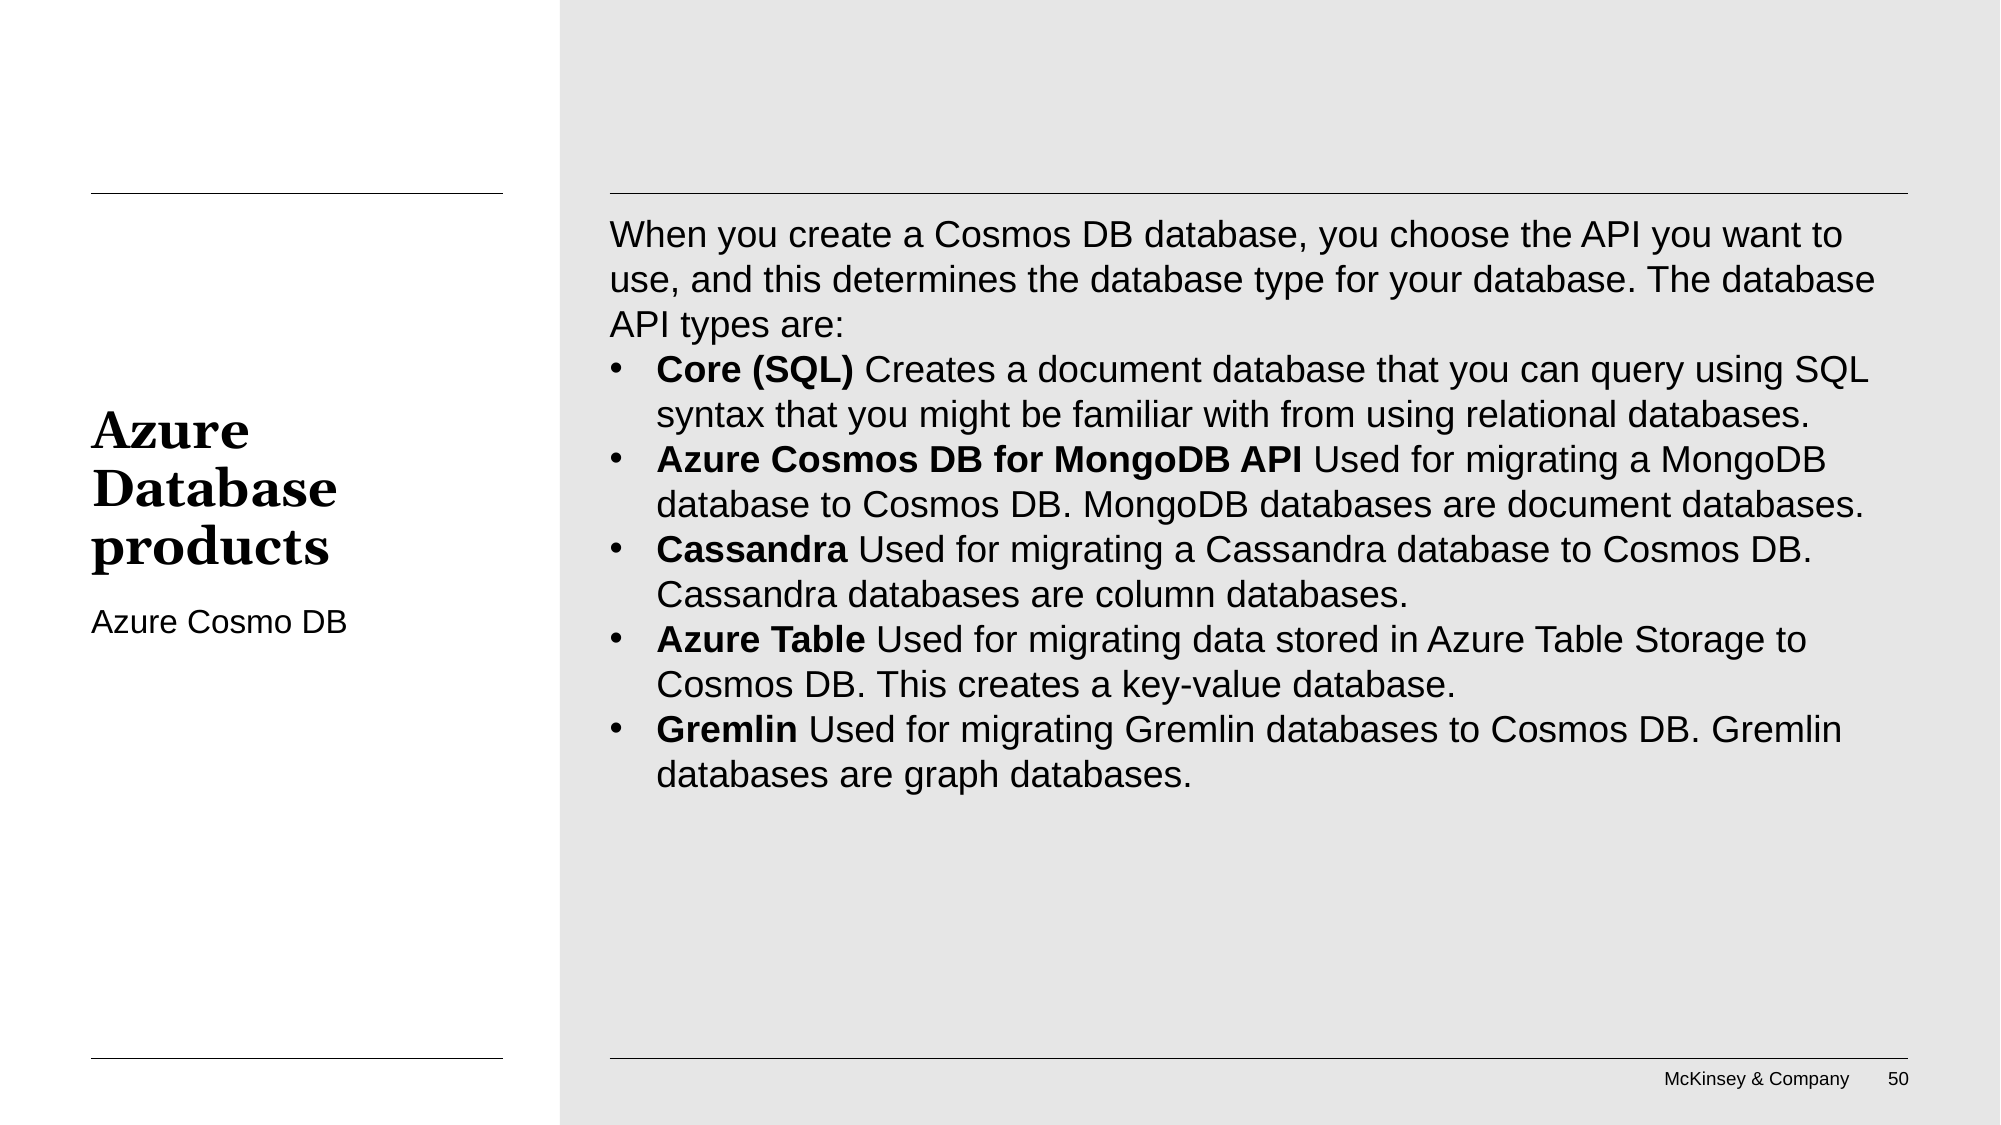

When you create a Cosmos DB database, you choose the API you want to use, and this determines the database type for your database. The database API types are:
Core (SQL) Creates a document database that you can query using SQL syntax that you might be familiar with from using relational databases.
Azure Cosmos DB for MongoDB API Used for migrating a MongoDB database to Cosmos DB. MongoDB databases are document databases.
Cassandra Used for migrating a Cassandra database to Cosmos DB. Cassandra databases are column databases.
Azure Table Used for migrating data stored in Azure Table Storage to Cosmos DB. This creates a key-value database.
Gremlin Used for migrating Gremlin databases to Cosmos DB. Gremlin databases are graph databases.
# Azure Database products
Azure Cosmo DB